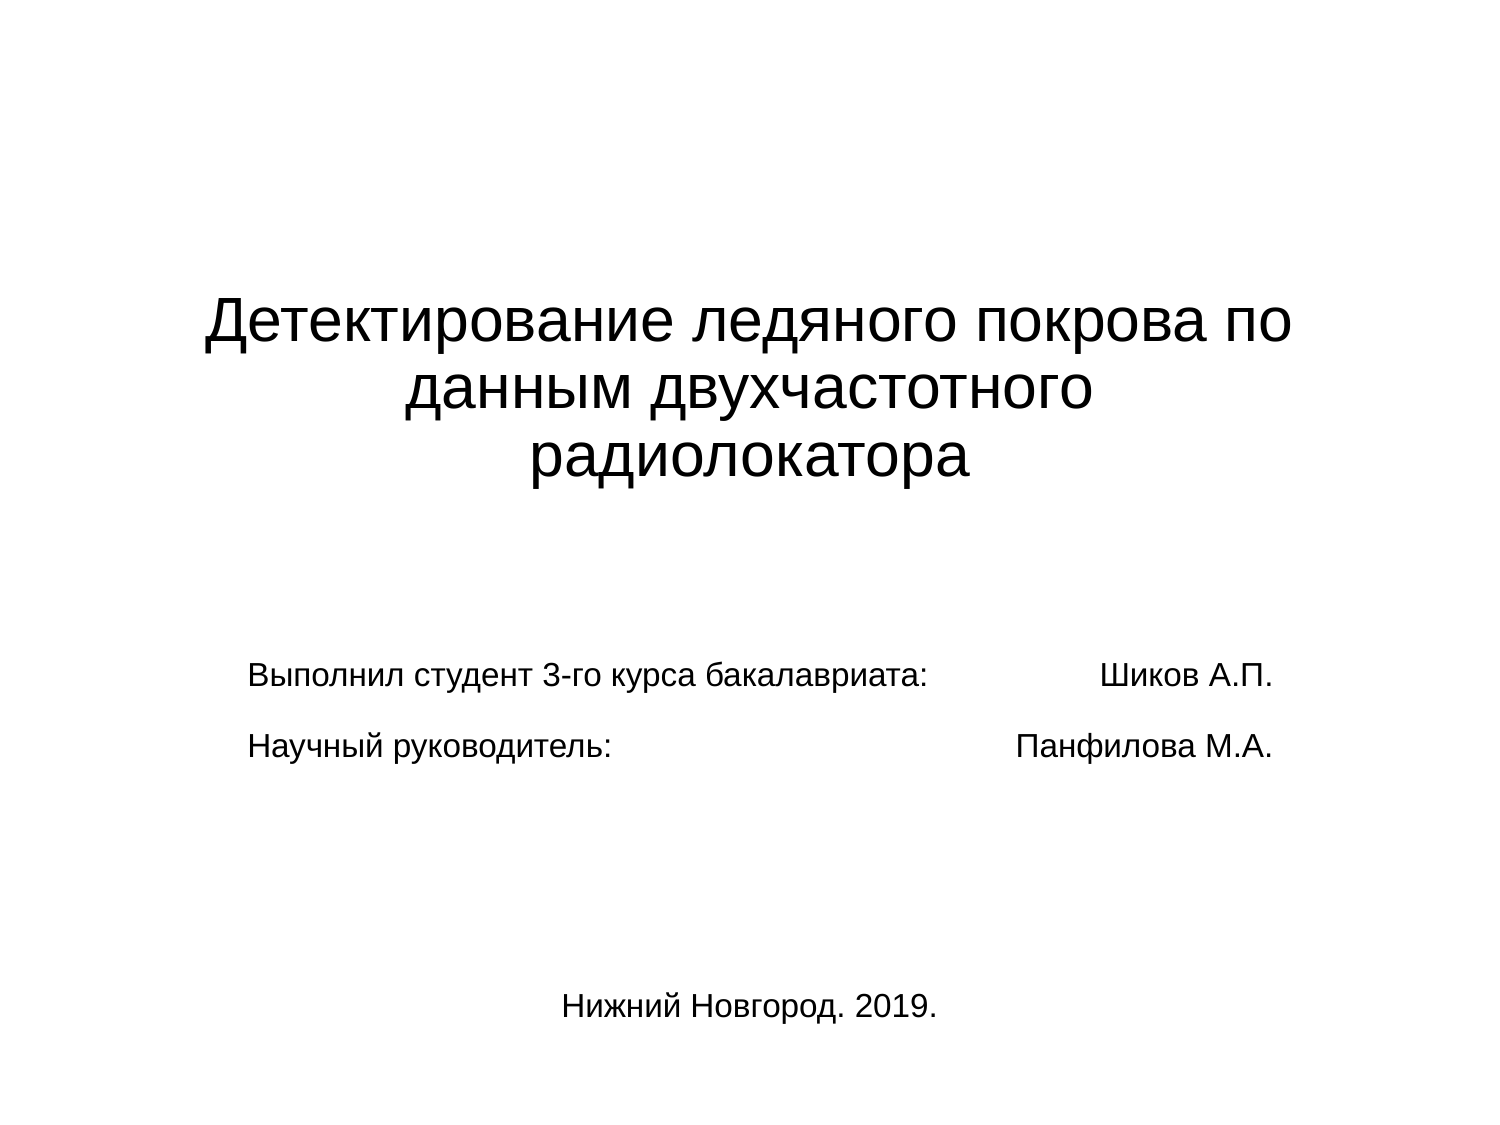

# Детектирование ледяного покрова по данным двухчастотного радиолокатора
Выполнил студент 3-го курса бакалавриата:
Шиков А.П.
Научный руководитель:
Панфилова М.А.
Нижний Новгород. 2019.